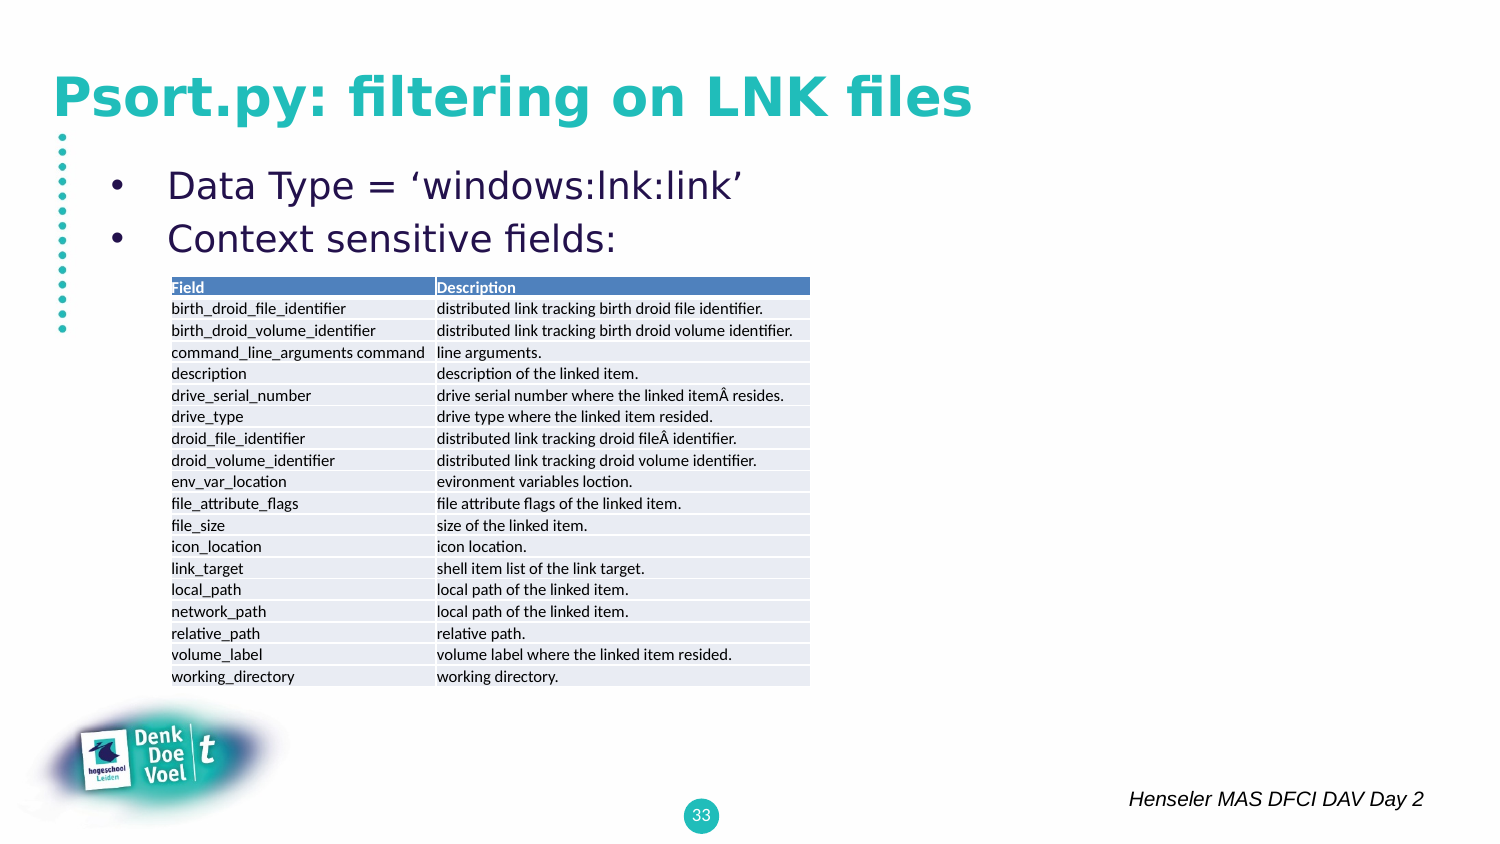

# Psort.py: filtering on LNK files
Data Type = ‘windows:lnk:link’
Context sensitive fields:
| Field | Description |
| --- | --- |
| birth\_droid\_file\_identifier | distributed link tracking birth droid file identifier. |
| birth\_droid\_volume\_identifier | distributed link tracking birth droid volume identifier. |
| command\_line\_arguments command | line arguments. |
| description | description of the linked item. |
| drive\_serial\_number | drive serial number where the linked itemÂ resides. |
| drive\_type | drive type where the linked item resided. |
| droid\_file\_identifier | distributed link tracking droid fileÂ identifier. |
| droid\_volume\_identifier | distributed link tracking droid volume identifier. |
| env\_var\_location | evironment variables loction. |
| file\_attribute\_flags | file attribute flags of the linked item. |
| file\_size | size of the linked item. |
| icon\_location | icon location. |
| link\_target | shell item list of the link target. |
| local\_path | local path of the linked item. |
| network\_path | local path of the linked item. |
| relative\_path | relative path. |
| volume\_label | volume label where the linked item resided. |
| working\_directory | working directory. |